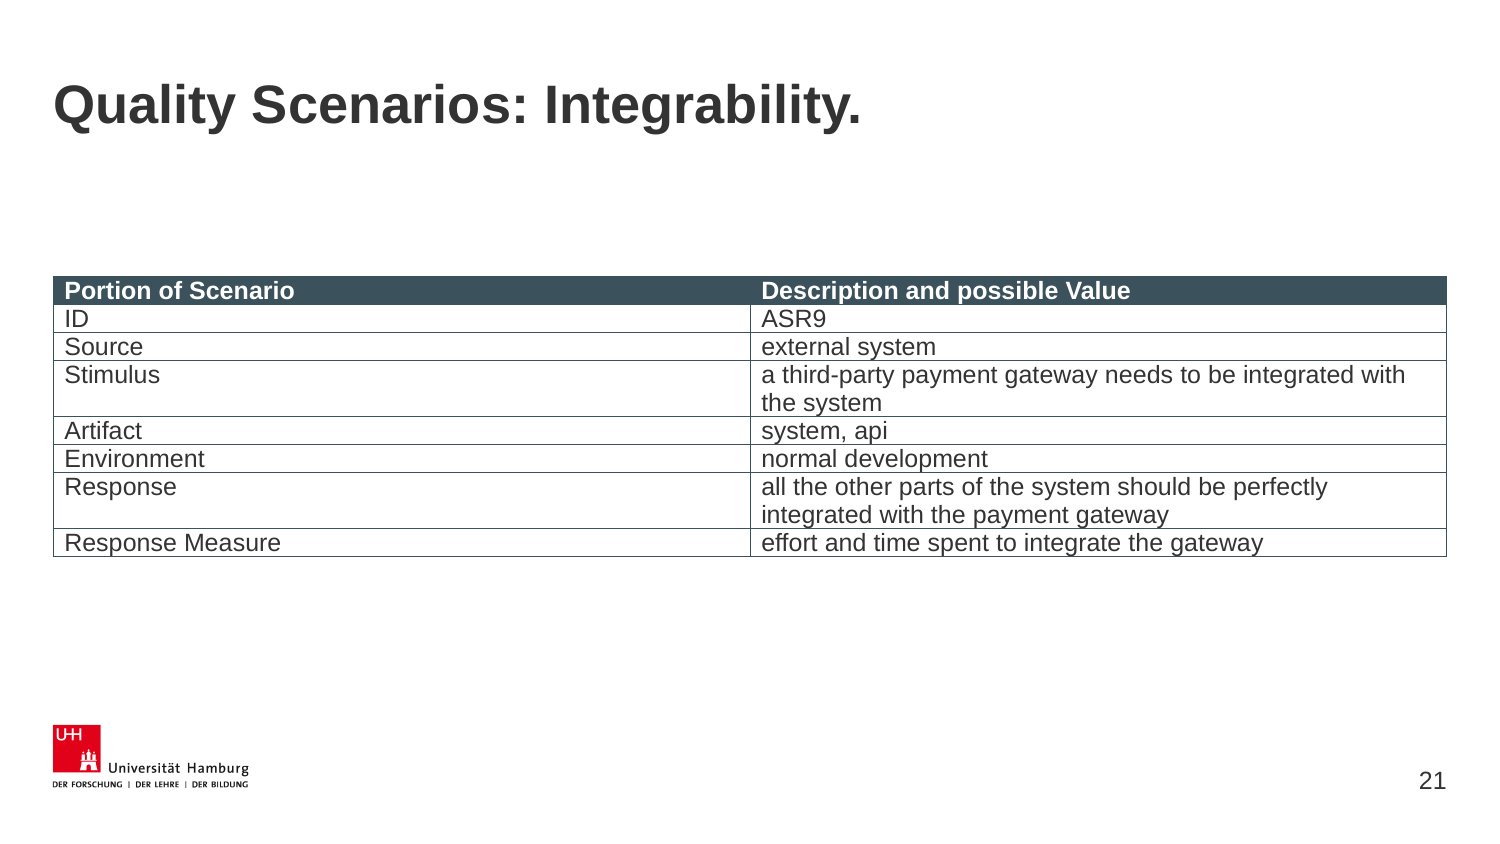

# Quality Scenarios: Integrability.
| Portion of Scenario | Description and possible Value |
| --- | --- |
| ID | ASR9 |
| Source | external system |
| Stimulus | a third-party payment gateway needs to be integrated with the system |
| Artifact | system, api |
| Environment | normal development |
| Response | all the other parts of the system should be perfectly integrated with the payment gateway |
| Response Measure | effort and time spent to integrate the gateway |
21